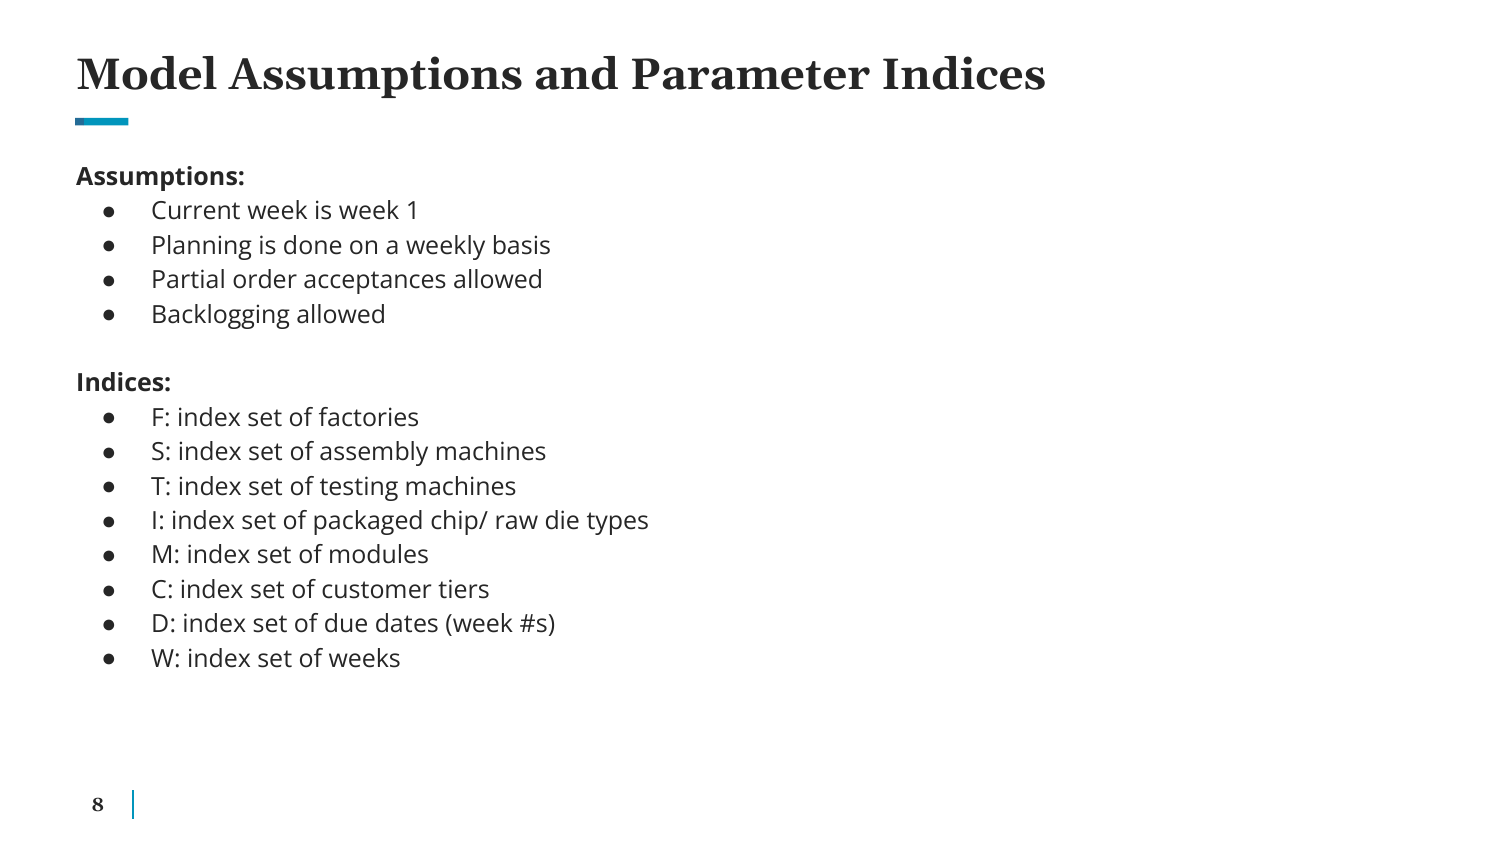

# Model Assumptions and Parameter Indices
Assumptions:
Current week is week 1
Planning is done on a weekly basis
Partial order acceptances allowed
Backlogging allowed

Indices:
F: index set of factories
S: index set of assembly machines
T: index set of testing machines
I: index set of packaged chip/ raw die types
M: index set of modules
C: index set of customer tiers
D: index set of due dates (week #s)
W: index set of weeks

8